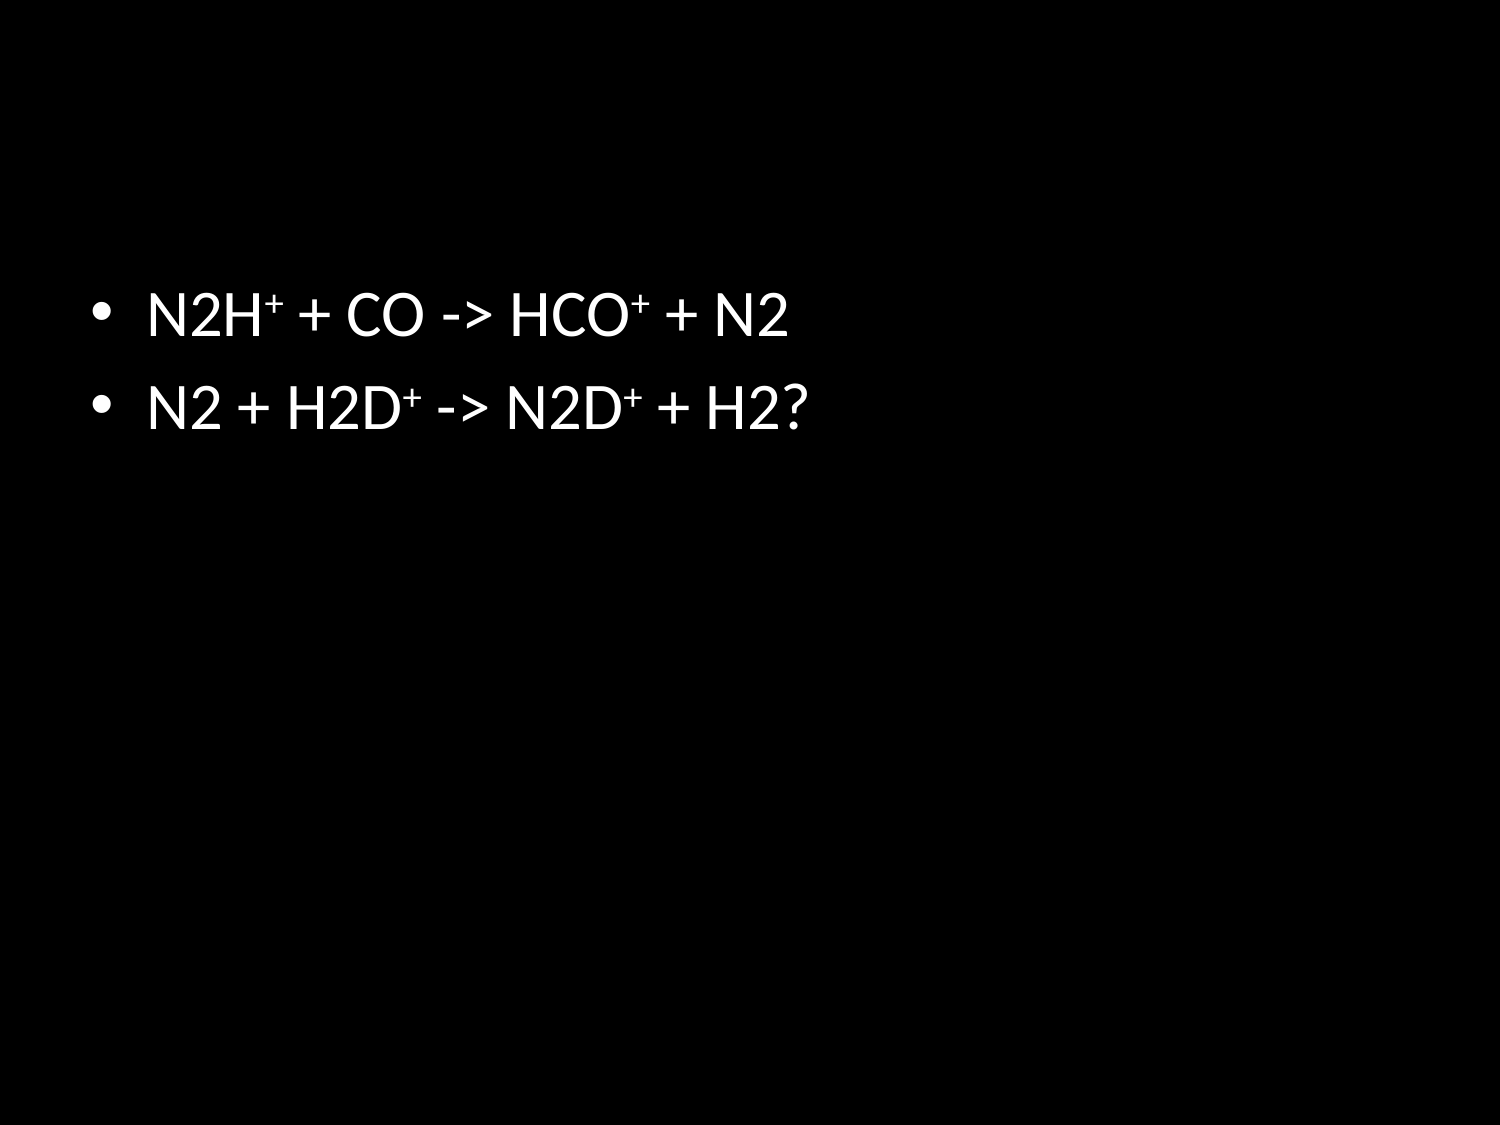

#
N2H+ + CO -> HCO+ + N2
N2 + H2D+ -> N2D+ + H2?